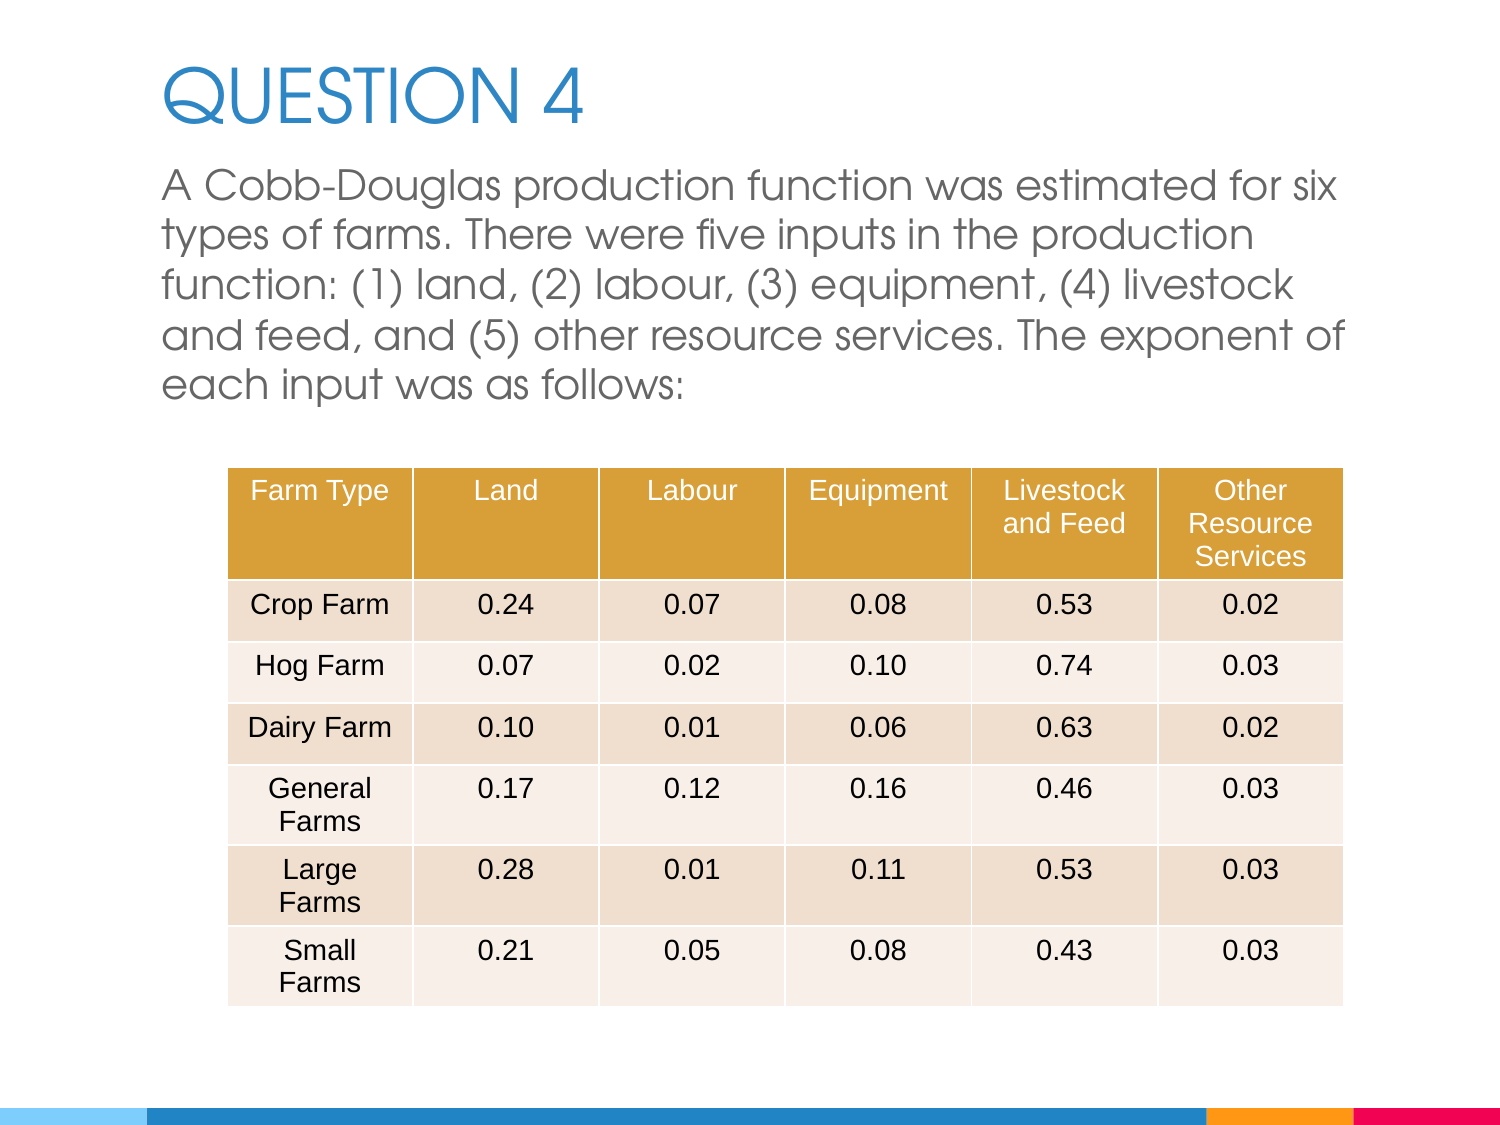

# QUESTION 4
A Cobb-Douglas production function was estimated for six types of farms. There were five inputs in the production function: (1) land, (2) labour, (3) equipment, (4) livestock and feed, and (5) other resource services. The exponent of each input was as follows:

| Farm Type | Land | Labour | Equipment | Livestock and Feed | Other Resource Services |
| --- | --- | --- | --- | --- | --- |
| Crop Farm | 0.24 | 0.07 | 0.08 | 0.53 | 0.02 |
| Hog Farm | 0.07 | 0.02 | 0.10 | 0.74 | 0.03 |
| Dairy Farm | 0.10 | 0.01 | 0.06 | 0.63 | 0.02 |
| General Farms | 0.17 | 0.12 | 0.16 | 0.46 | 0.03 |
| Large Farms | 0.28 | 0.01 | 0.11 | 0.53 | 0.03 |
| Small Farms | 0.21 | 0.05 | 0.08 | 0.43 | 0.03 |